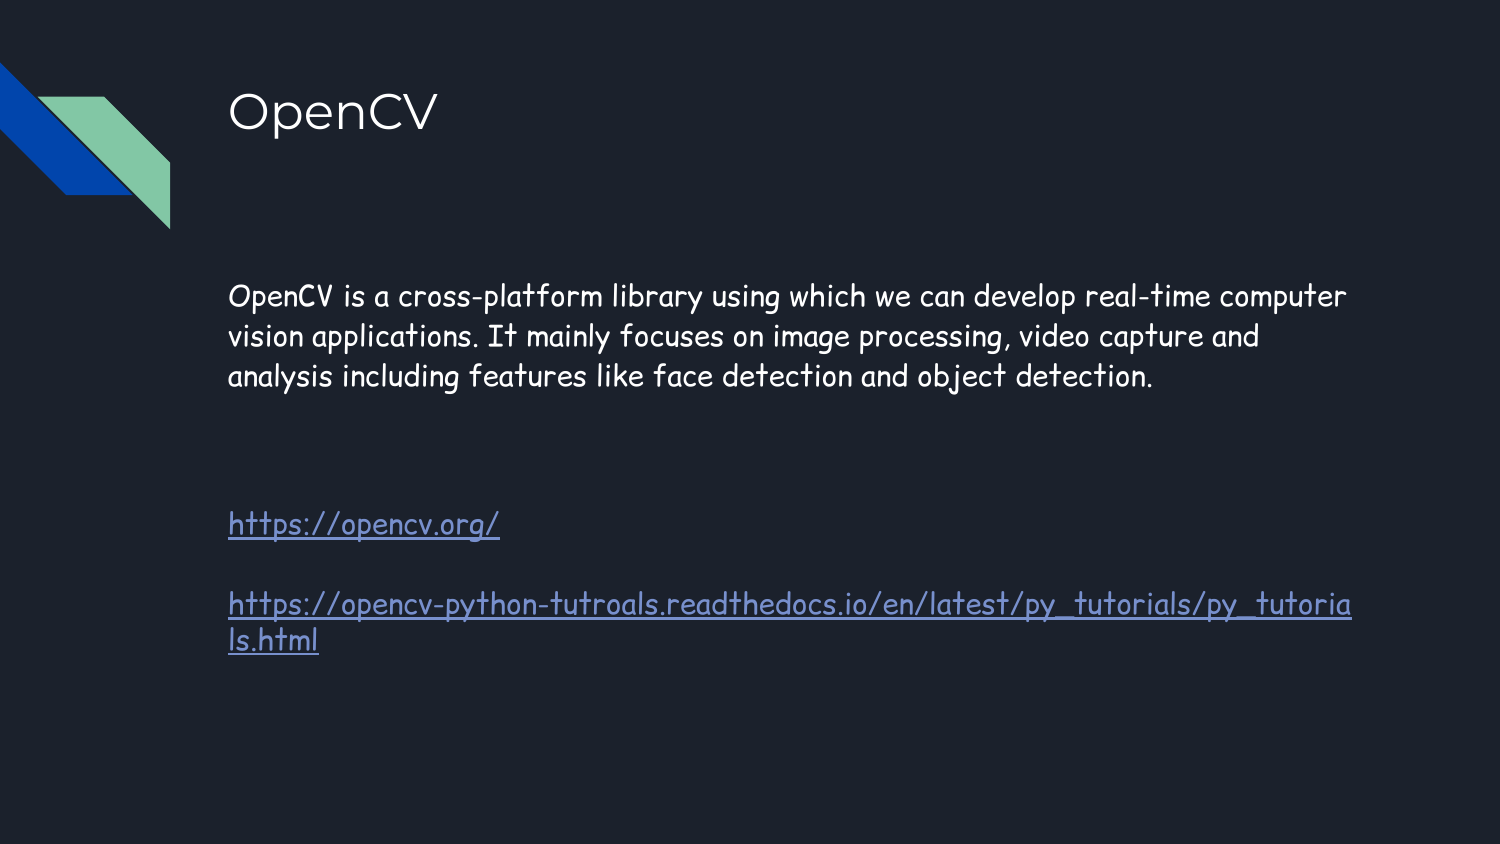

# OpenCV
OpenCV is a cross-platform library using which we can develop real-time computer vision applications. It mainly focuses on image processing, video capture and analysis including features like face detection and object detection.

https://opencv.org/
https://opencv-python-tutroals.readthedocs.io/en/latest/py_tutorials/py_tutorials.html